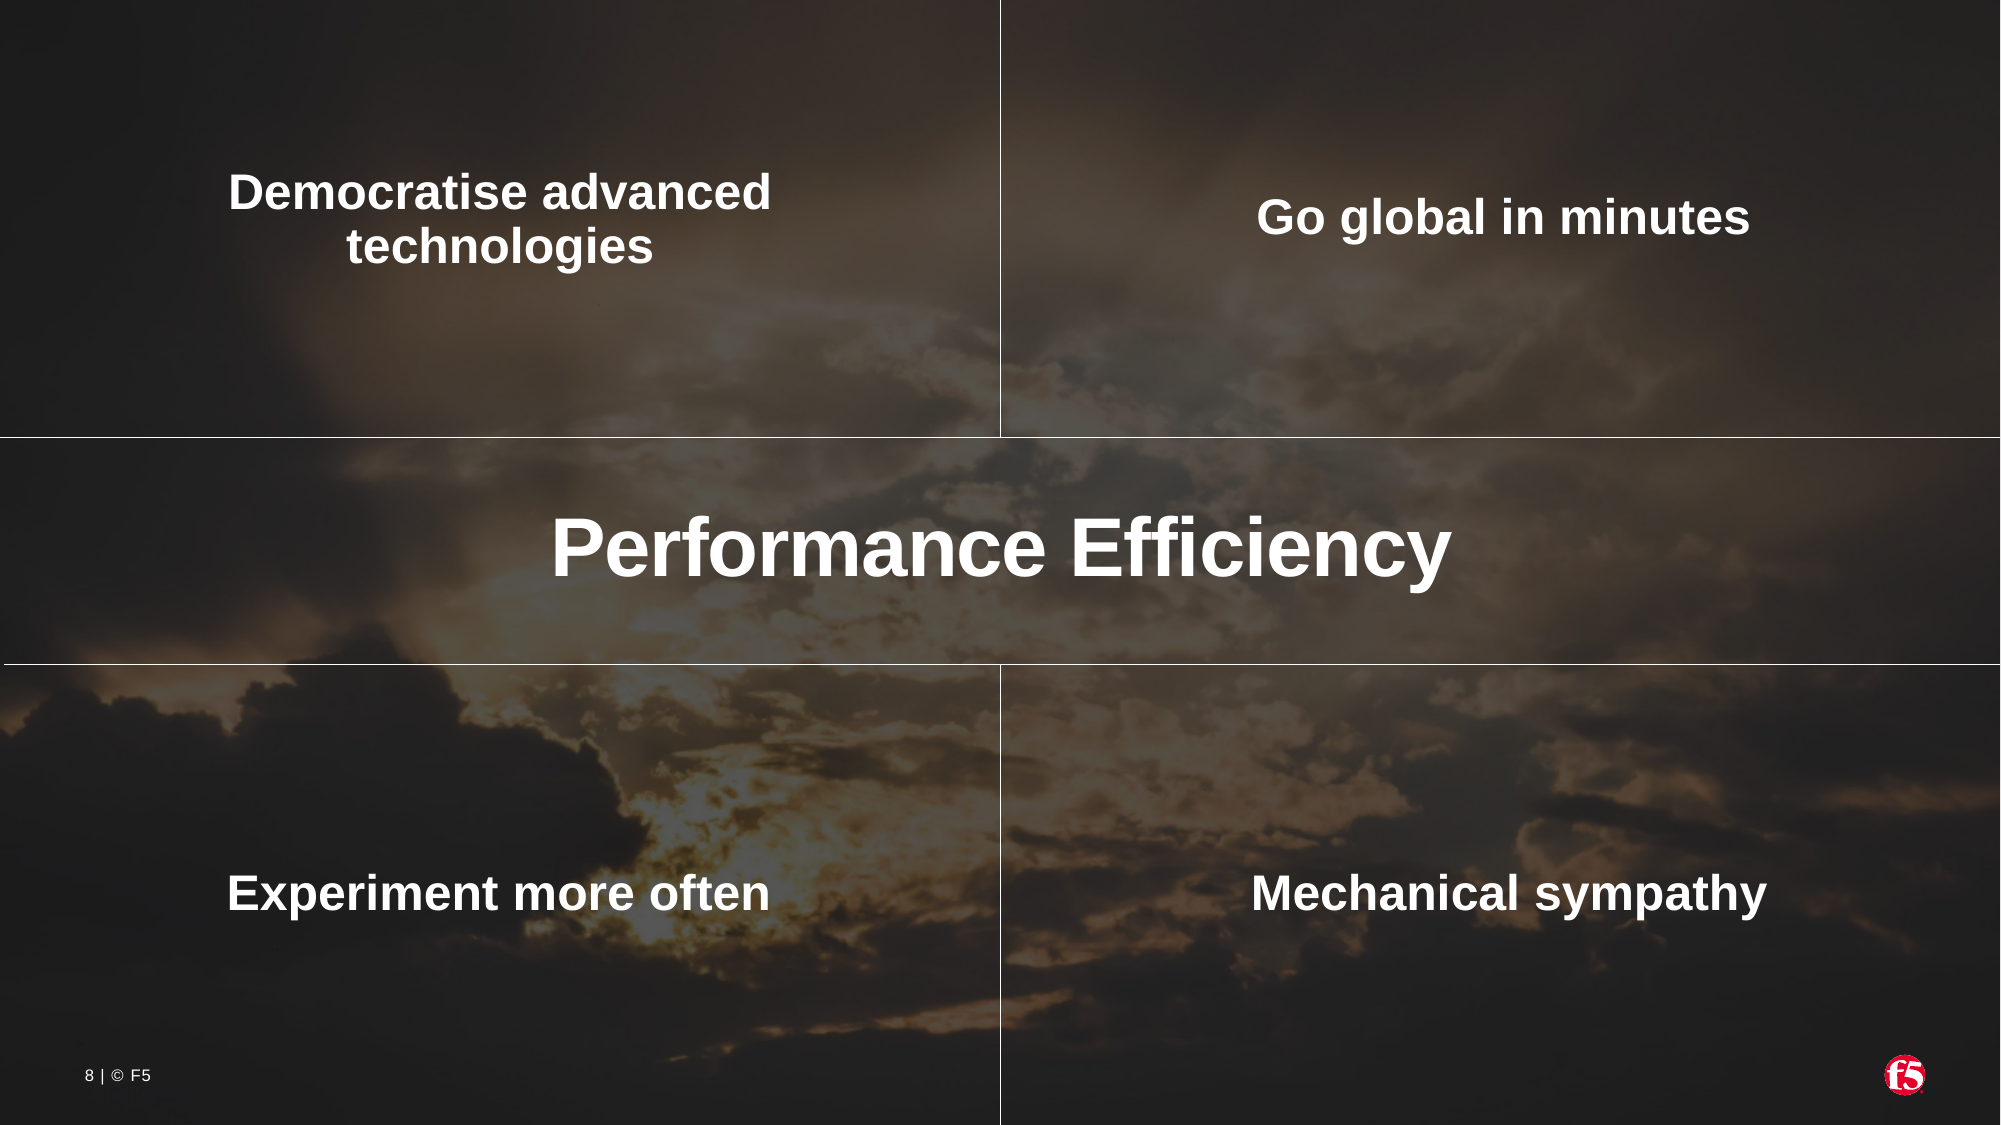

Go global in minutes
Democratise advanced technologies
Performance Efficiency
Mechanical sympathy
Experiment more often